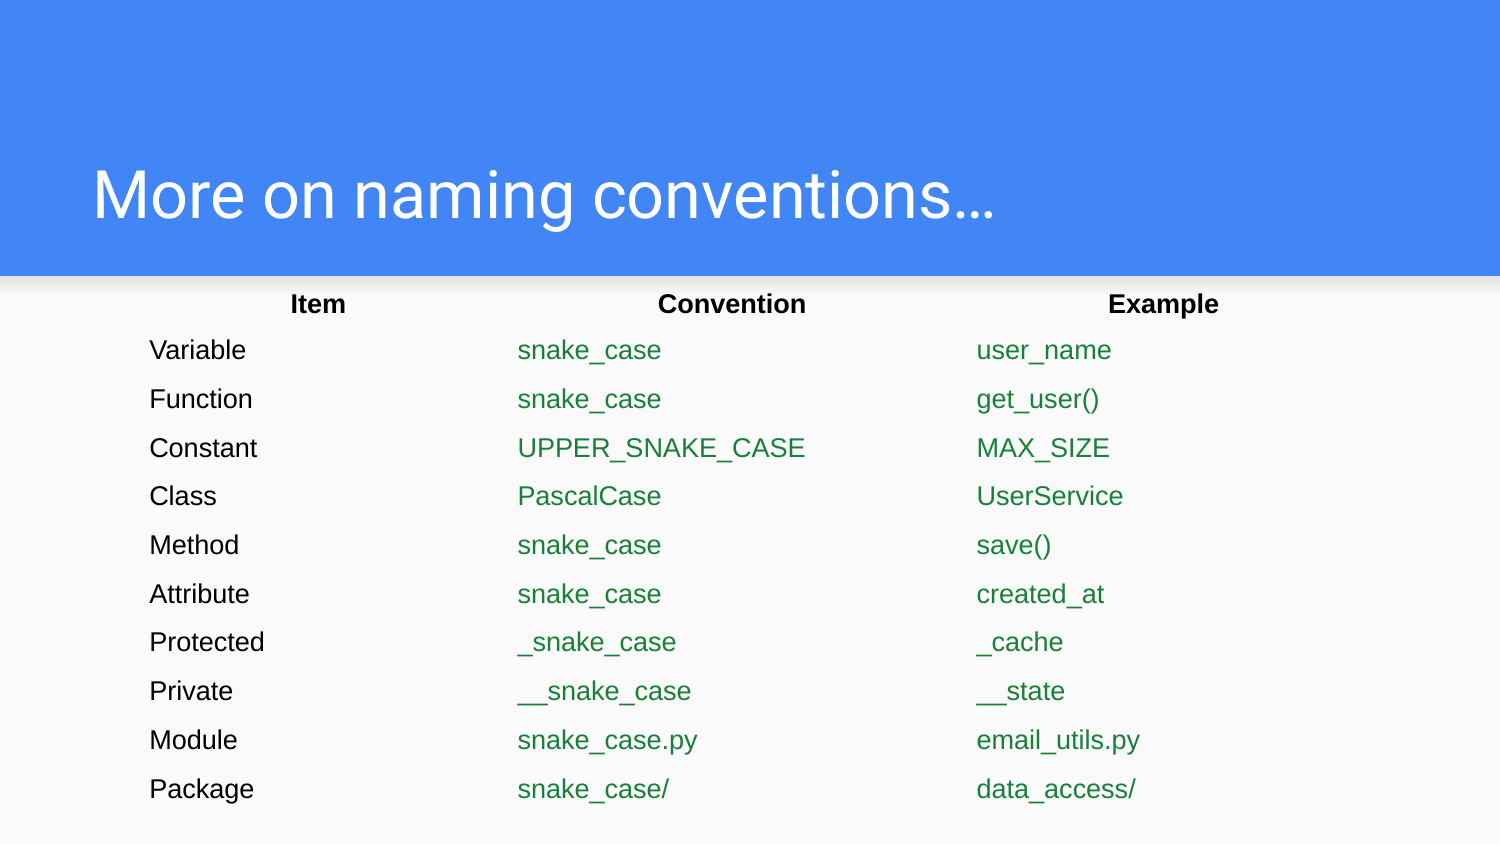

# More on naming conventions…
| Item | Convention | Example |
| --- | --- | --- |
| Variable | snake\_case | user\_name |
| Function | snake\_case | get\_user() |
| Constant | UPPER\_SNAKE\_CASE | MAX\_SIZE |
| Class | PascalCase | UserService |
| Method | snake\_case | save() |
| Attribute | snake\_case | created\_at |
| Protected | \_snake\_case | \_cache |
| Private | \_\_snake\_case | \_\_state |
| Module | snake\_case.py | email\_utils.py |
| Package | snake\_case/ | data\_access/ |